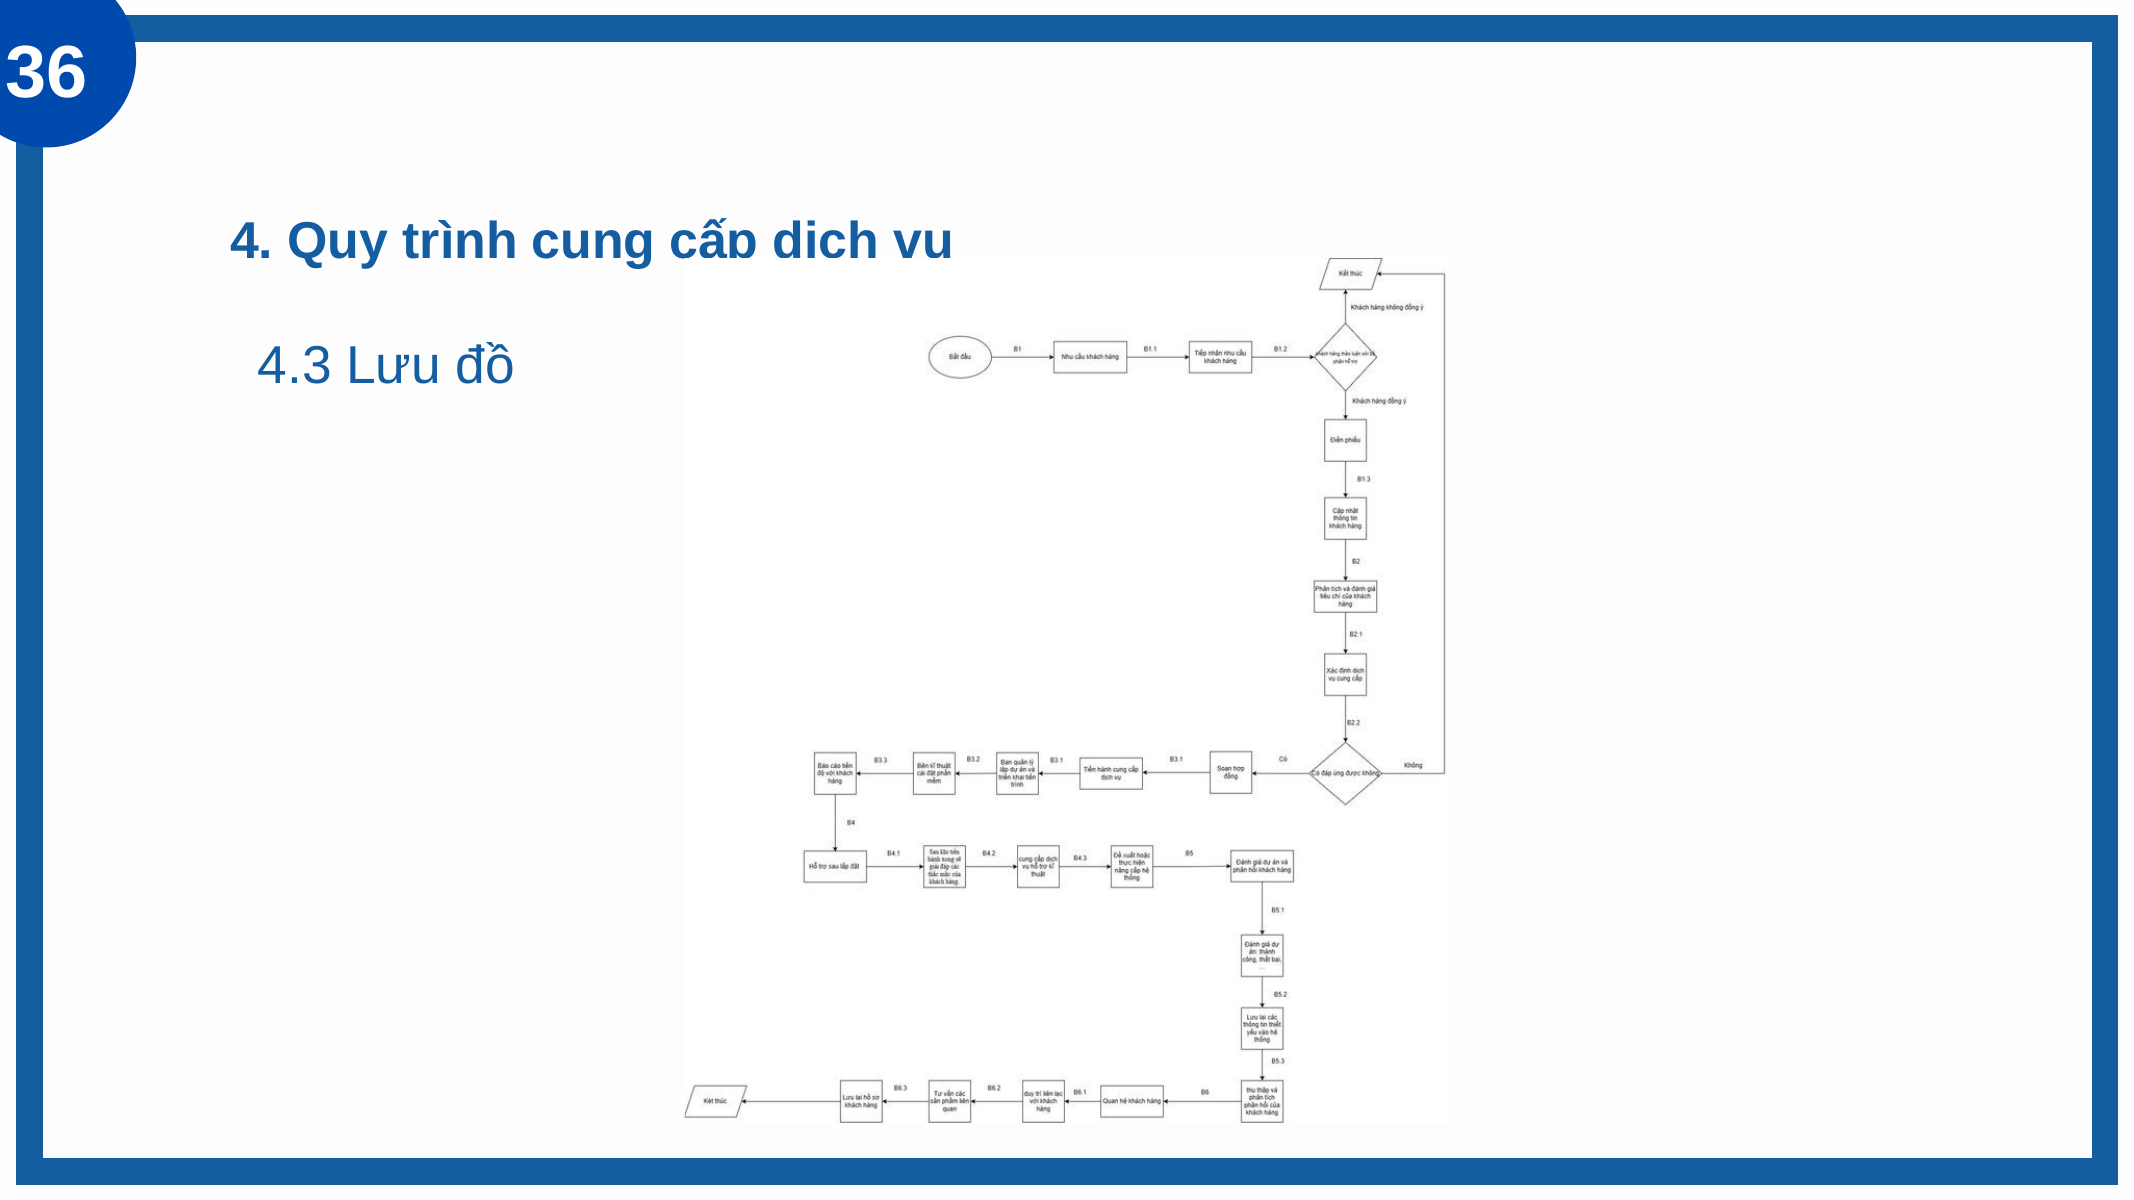

36

4. Quy trình cung cấp dịch vụ

4.3 Lưu đồ